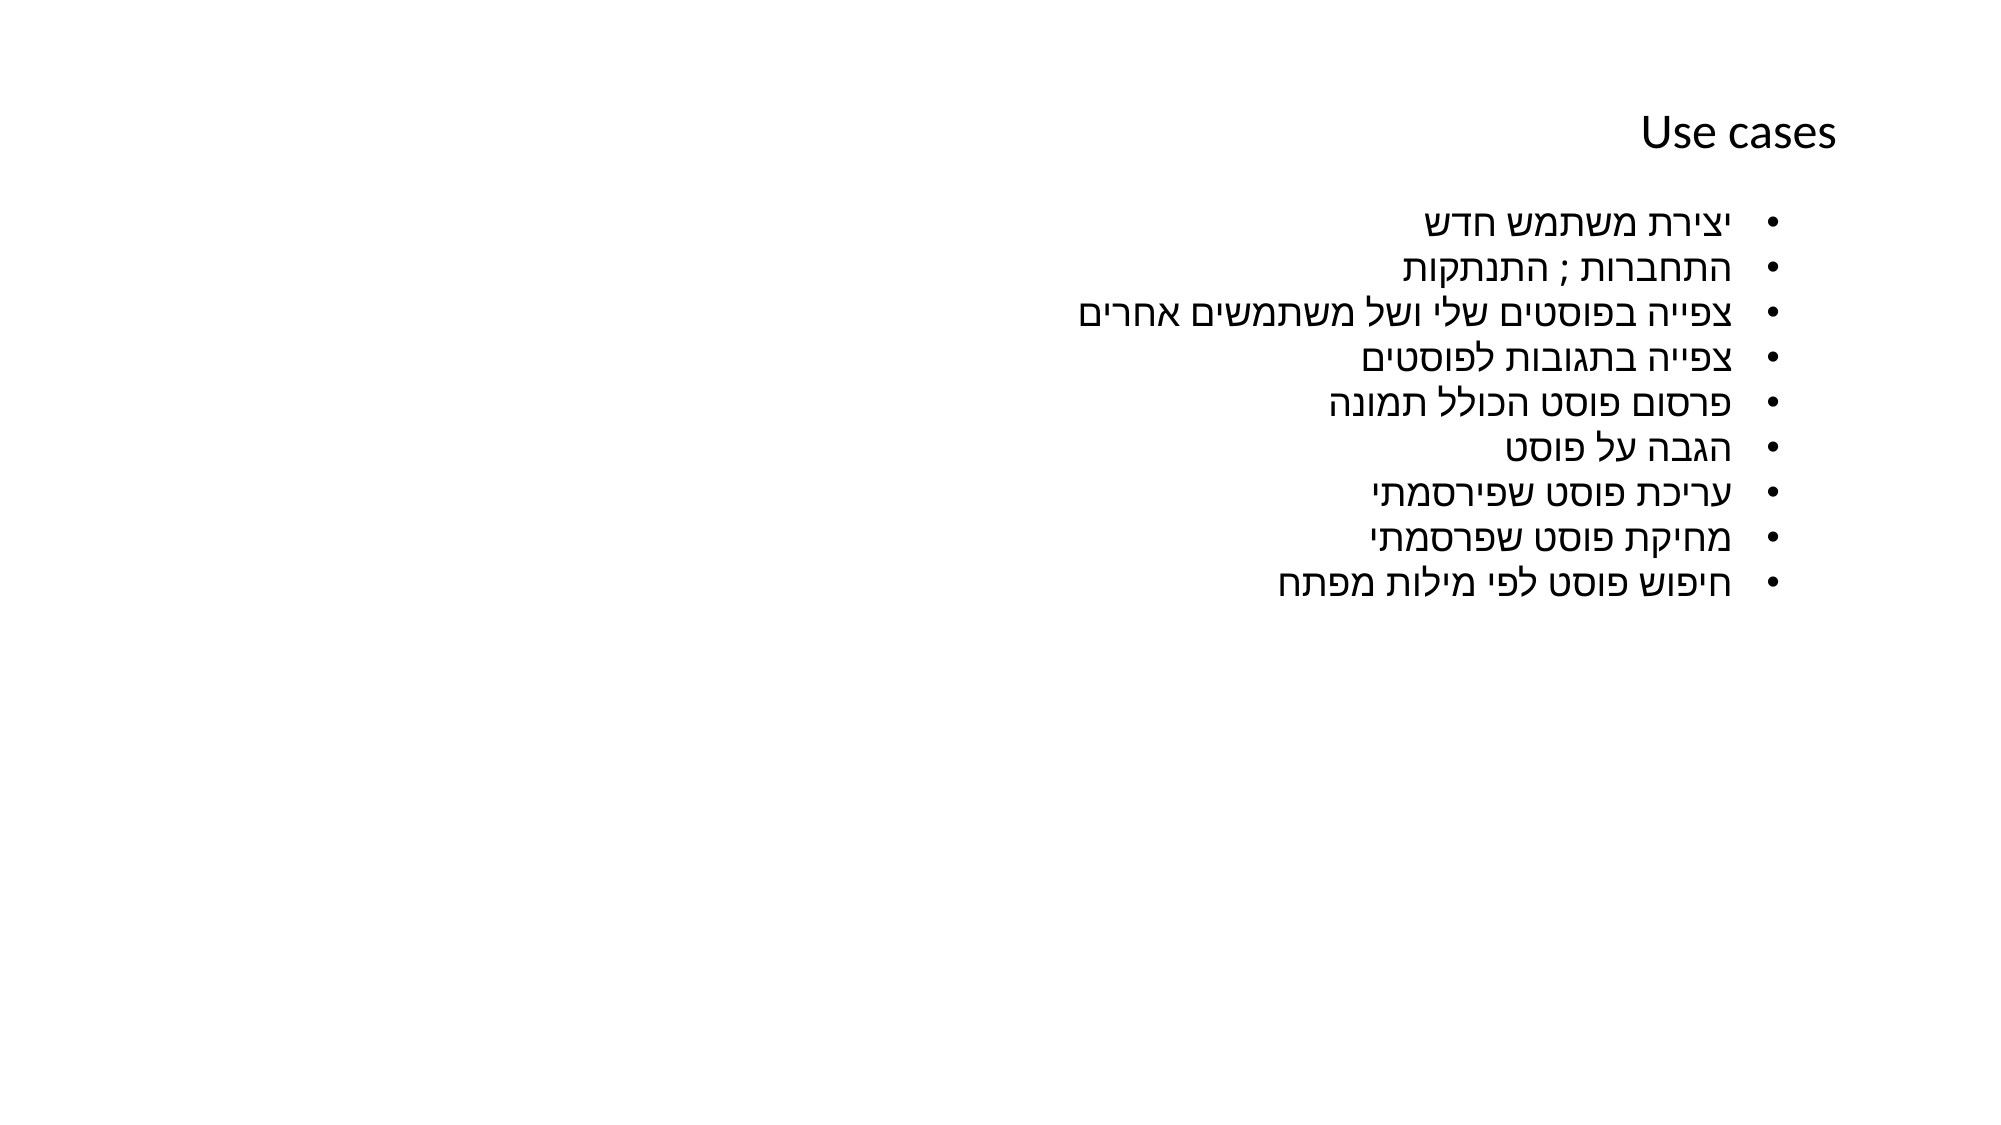

Use cases
יצירת משתמש חדש
התחברות ; התנתקות
צפייה בפוסטים שלי ושל משתמשים אחרים
צפייה בתגובות לפוסטים
פרסום פוסט הכולל תמונה
הגבה על פוסט
עריכת פוסט שפירסמתי
מחיקת פוסט שפרסמתי
חיפוש פוסט לפי מילות מפתח